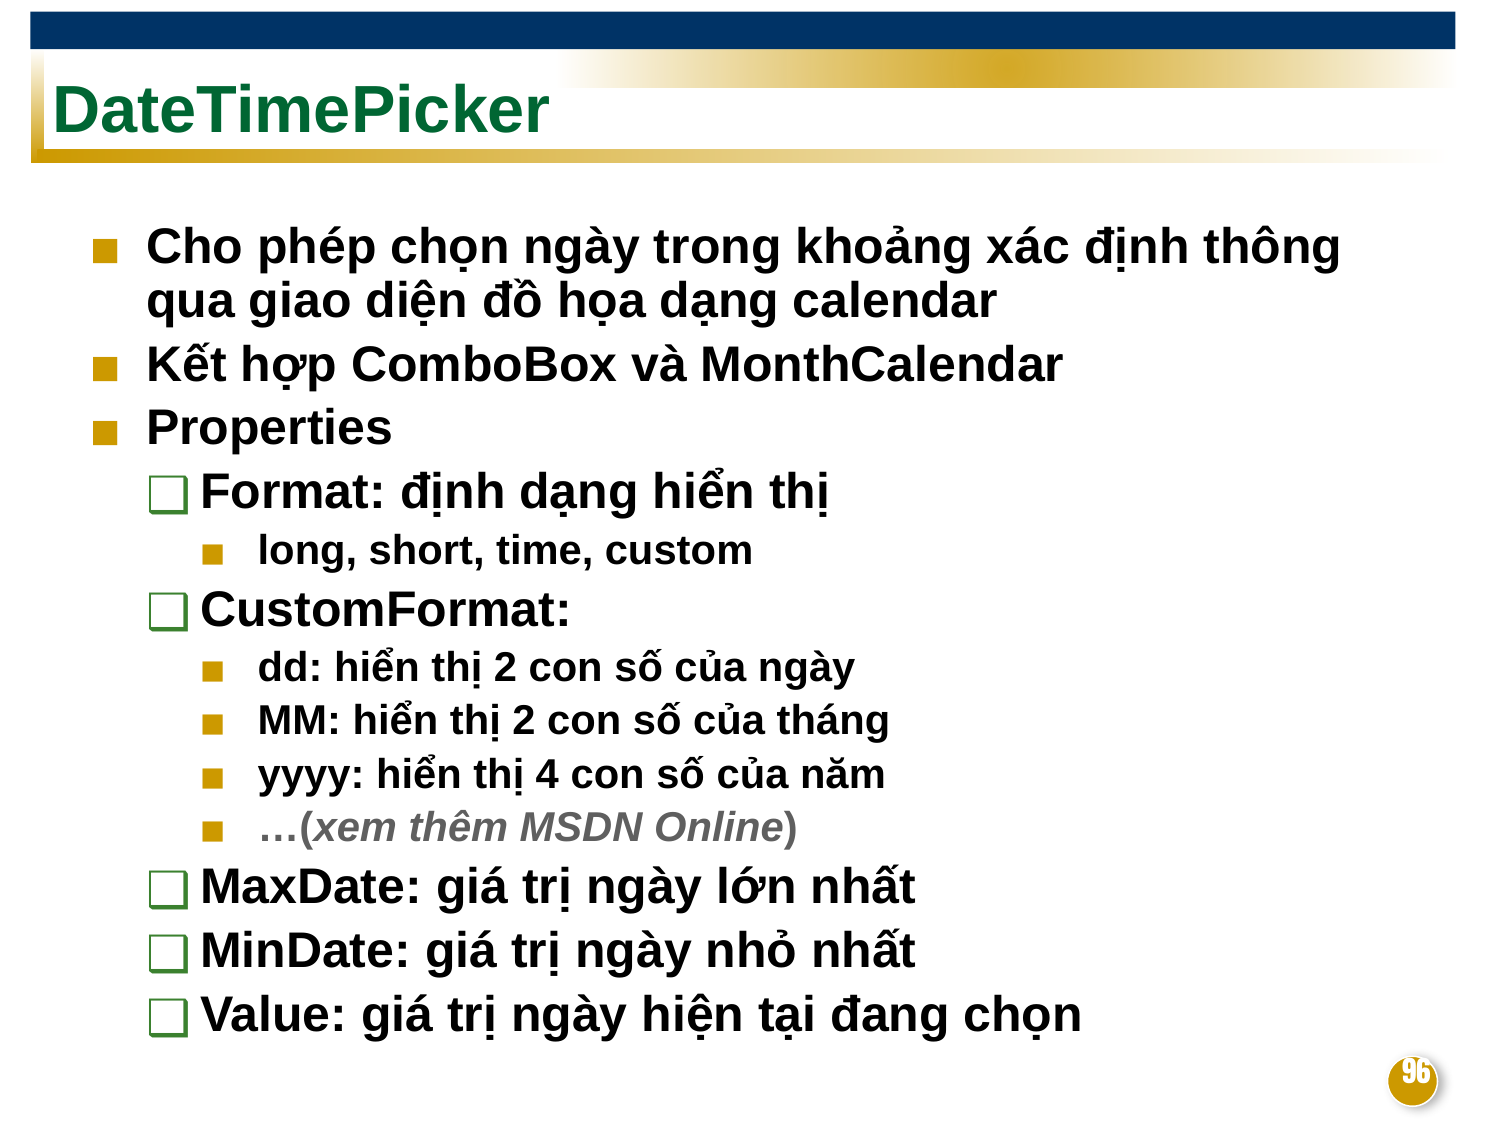

# DateTimePicker
Cho phép chọn ngày trong khoảng xác định thông qua giao diện đồ họa dạng calendar
Kết hợp ComboBox và MonthCalendar
Properties
Format: định dạng hiển thị
long, short, time, custom
CustomFormat:
dd: hiển thị 2 con số của ngày
MM: hiển thị 2 con số của tháng
yyyy: hiển thị 4 con số của năm
…(xem thêm MSDN Online)
MaxDate: giá trị ngày lớn nhất
MinDate: giá trị ngày nhỏ nhất
Value: giá trị ngày hiện tại đang chọn

96